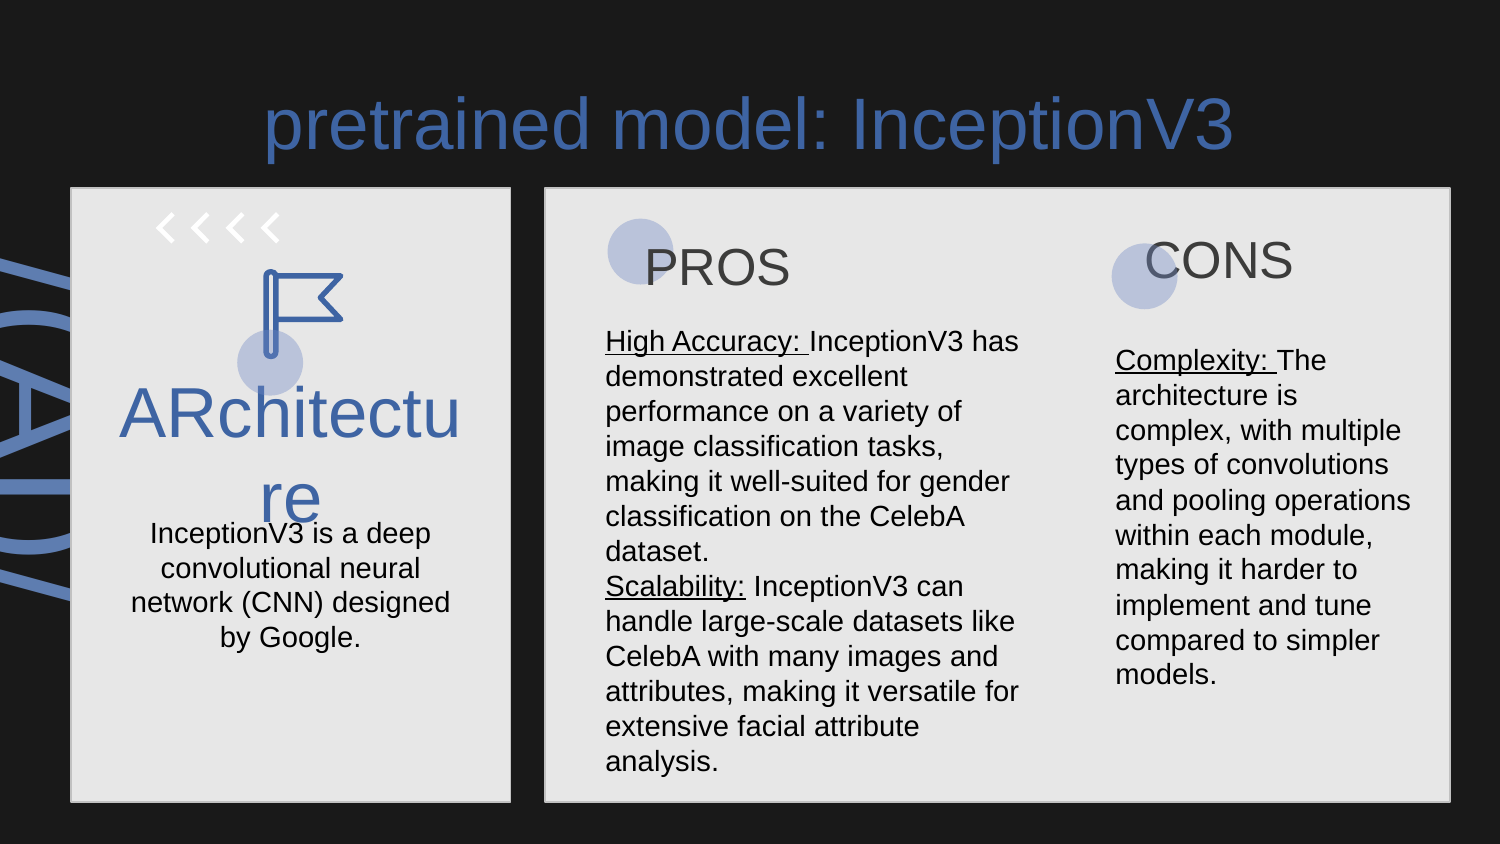

# pretrained model: InceptionV3

CONS
PROS

High Accuracy: InceptionV3 has demonstrated excellent performance on a variety of image classification tasks, making it well-suited for gender classification on the CelebA dataset.
Scalability: InceptionV3 can handle large-scale datasets like CelebA with many images and attributes, making it versatile for extensive facial attribute analysis.

ARchitecture
Complexity: The architecture is complex, with multiple types of convolutions and pooling operations within each module, making it harder to implement and tune compared to simpler models.

InceptionV3 is a deep convolutional neural network (CNN) designed by Google.